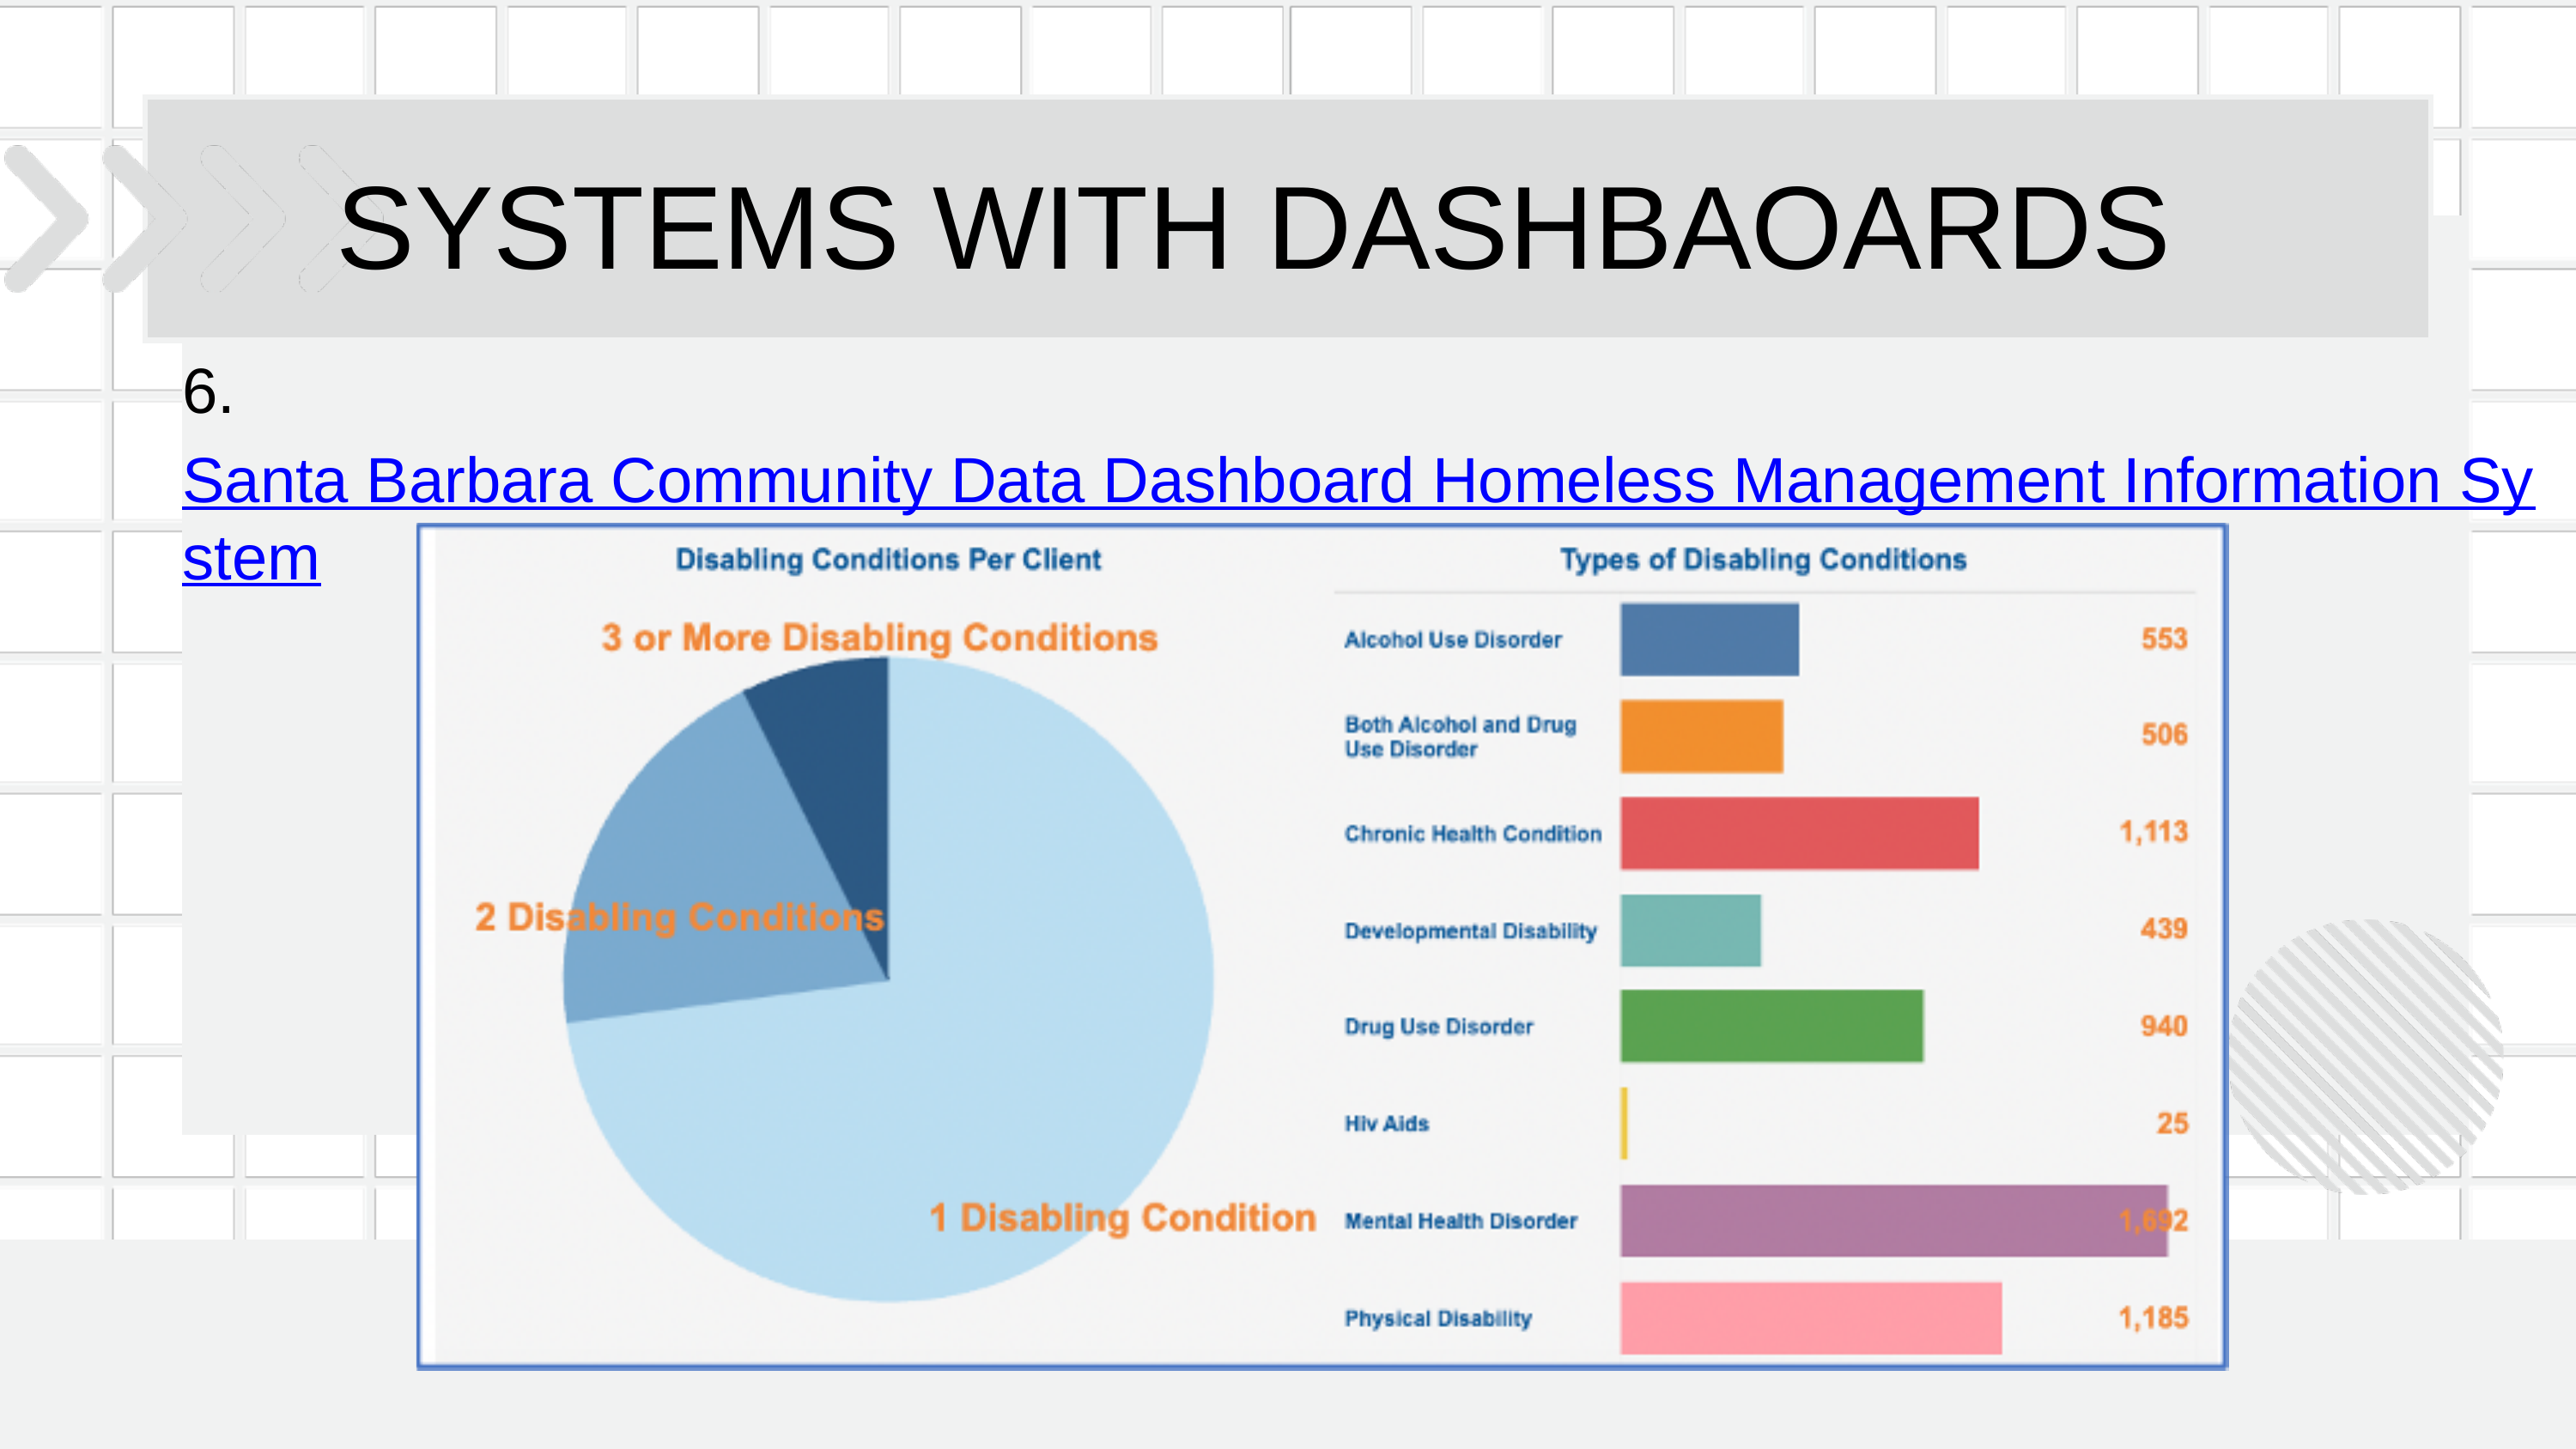

SYSTEMS WITH DASHBAOARDS

6. Santa Barbara Community Data Dashboard Homeless Management Information System